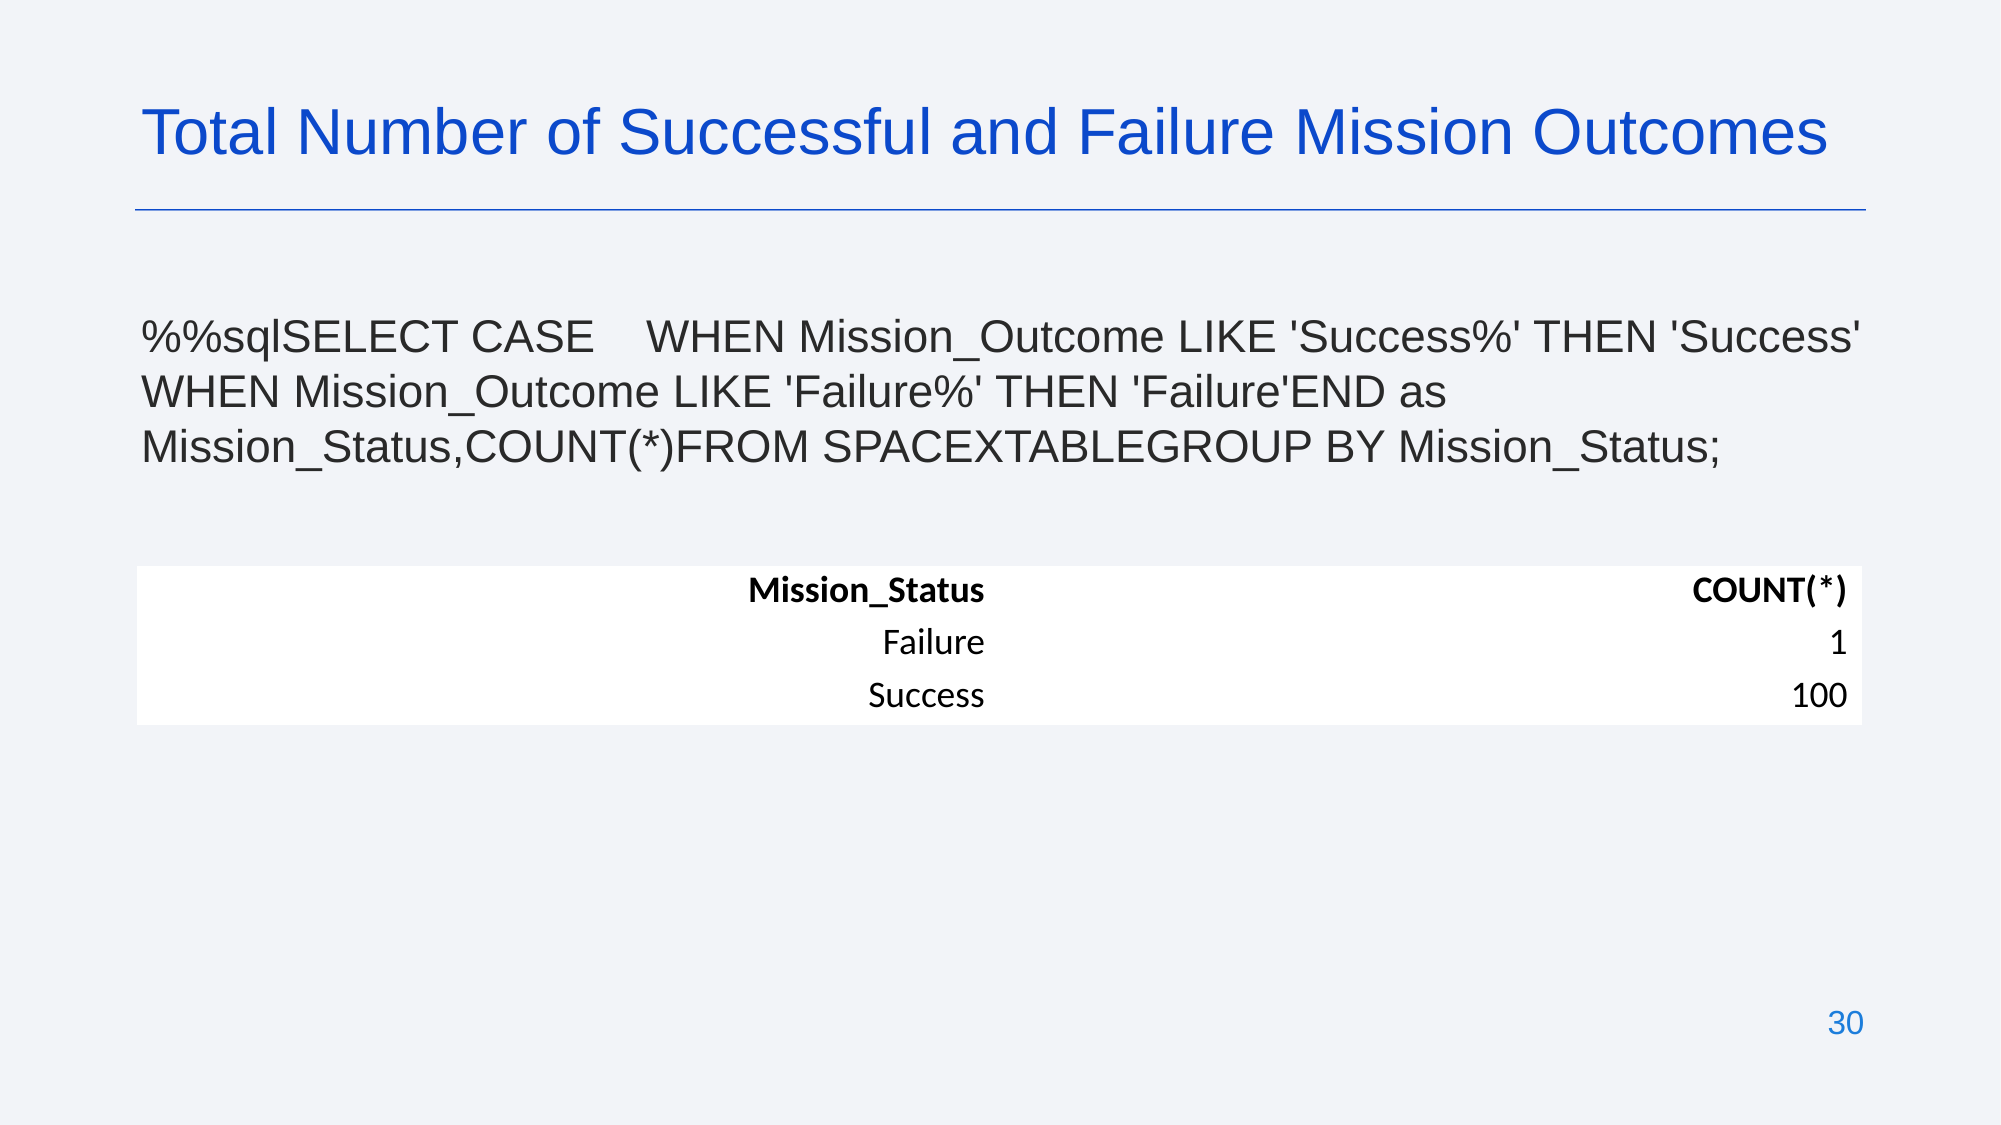

Total Number of Successful and Failure Mission Outcomes
%%sqlSELECT CASE    WHEN Mission_Outcome LIKE 'Success%' THEN 'Success'    WHEN Mission_Outcome LIKE 'Failure%' THEN 'Failure'END as Mission_Status,COUNT(*)FROM SPACEXTABLEGROUP BY Mission_Status;
| Mission\_Status | COUNT(\*) |
| --- | --- |
| Failure | 1 |
| Success | 100 |
30